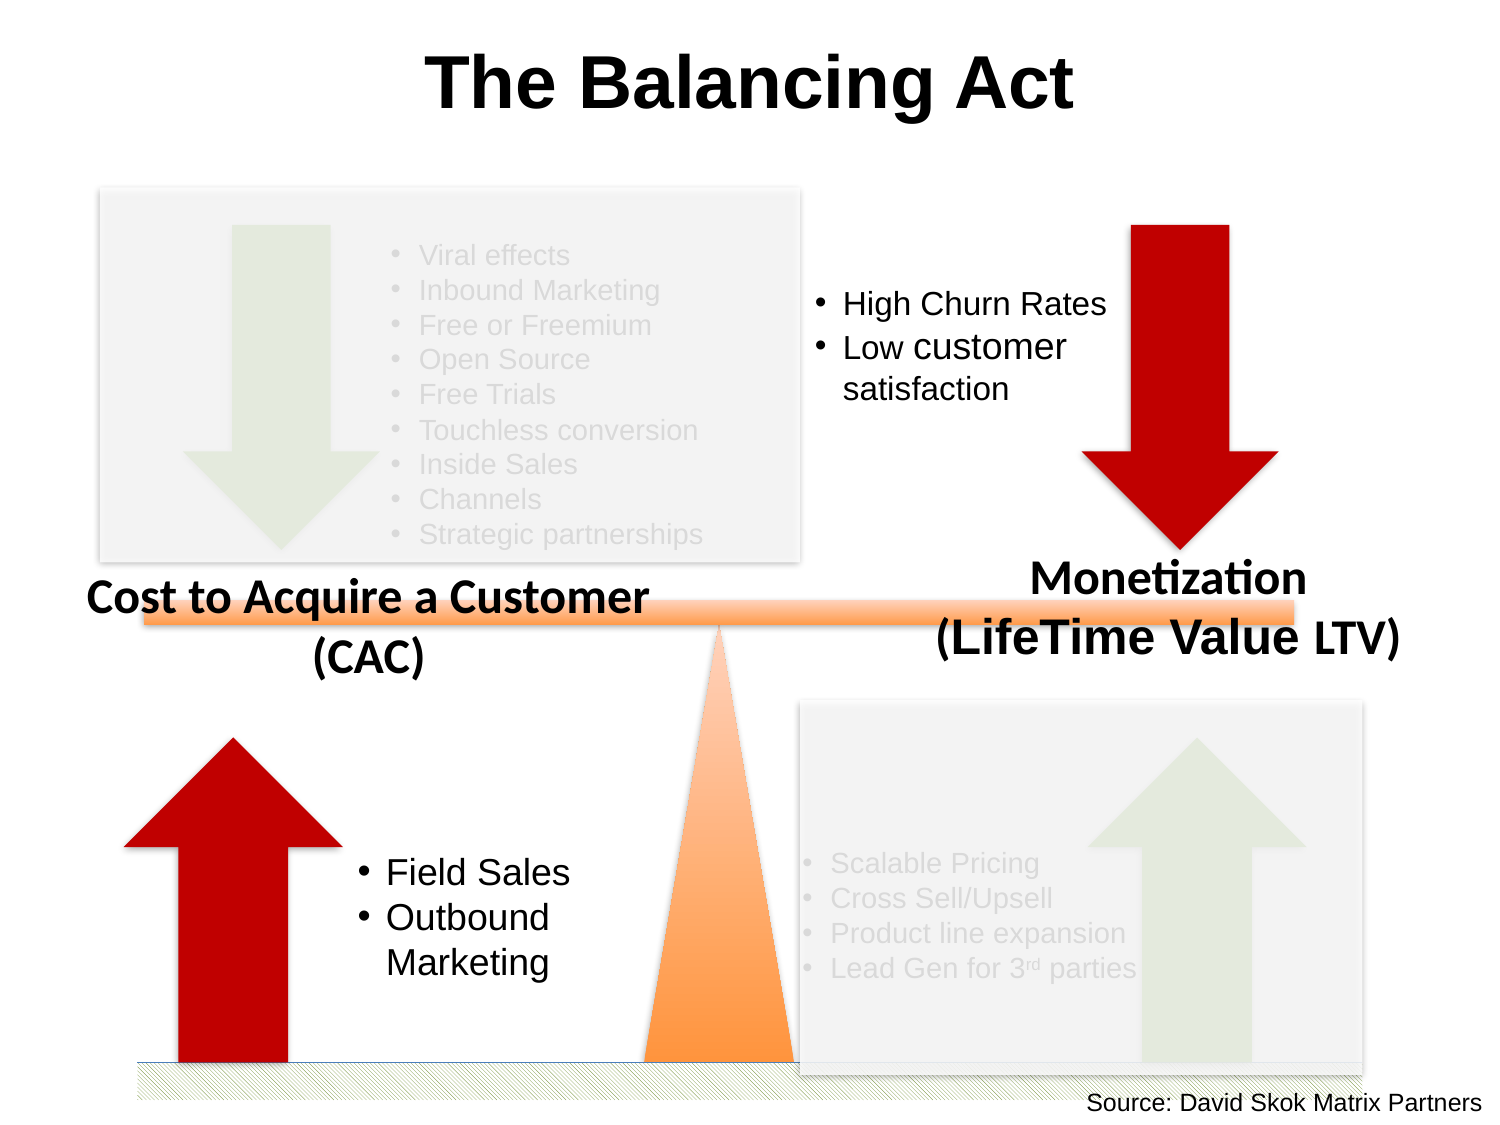

# The Balancing Act

Viral effects
Inbound Marketing
Free or Freemium
Open Source
Free Trials
Touchless conversion
Inside Sales
Channels
Strategic partnerships

High Churn Rates
Low customer satisfaction

Monetization
(LifeTime Value LTV)
Cost to Acquire a Customer (CAC)

Field Sales
Outbound Marketing

Scalable Pricing
Cross Sell/Upsell
Product line expansion
Lead Gen for 3rd parties

Source: David Skok Matrix Partners